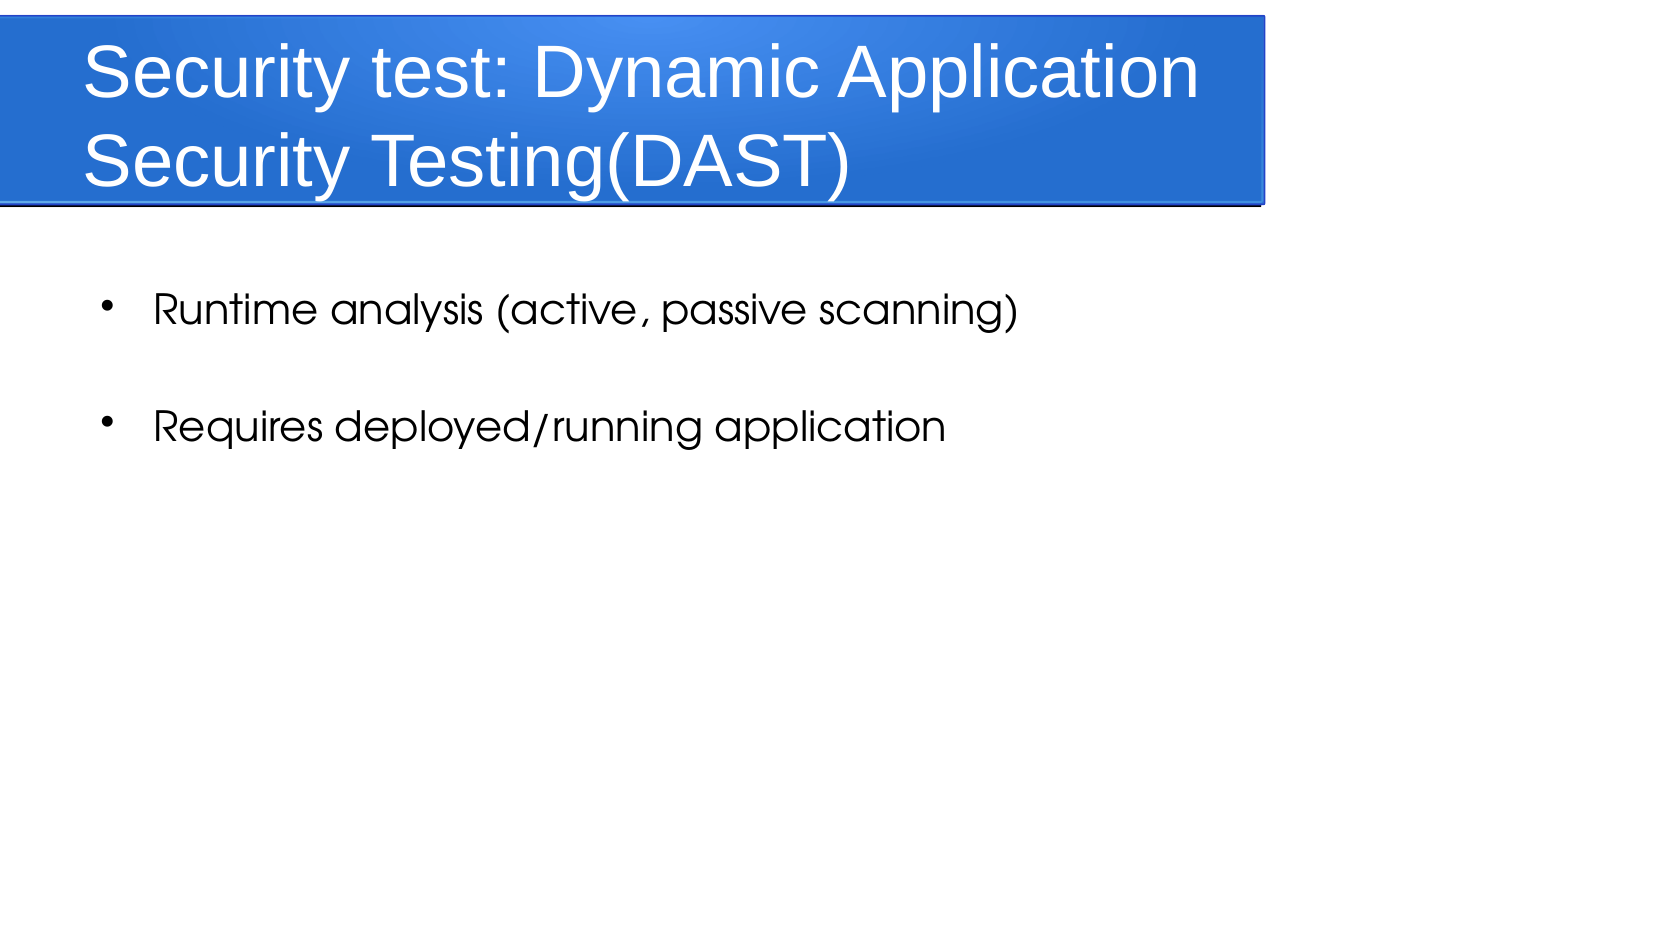

Security test: Dynamic Application Security Testing(DAST)

Runtime analysis (active, passive scanning)

Requires deployed/running application